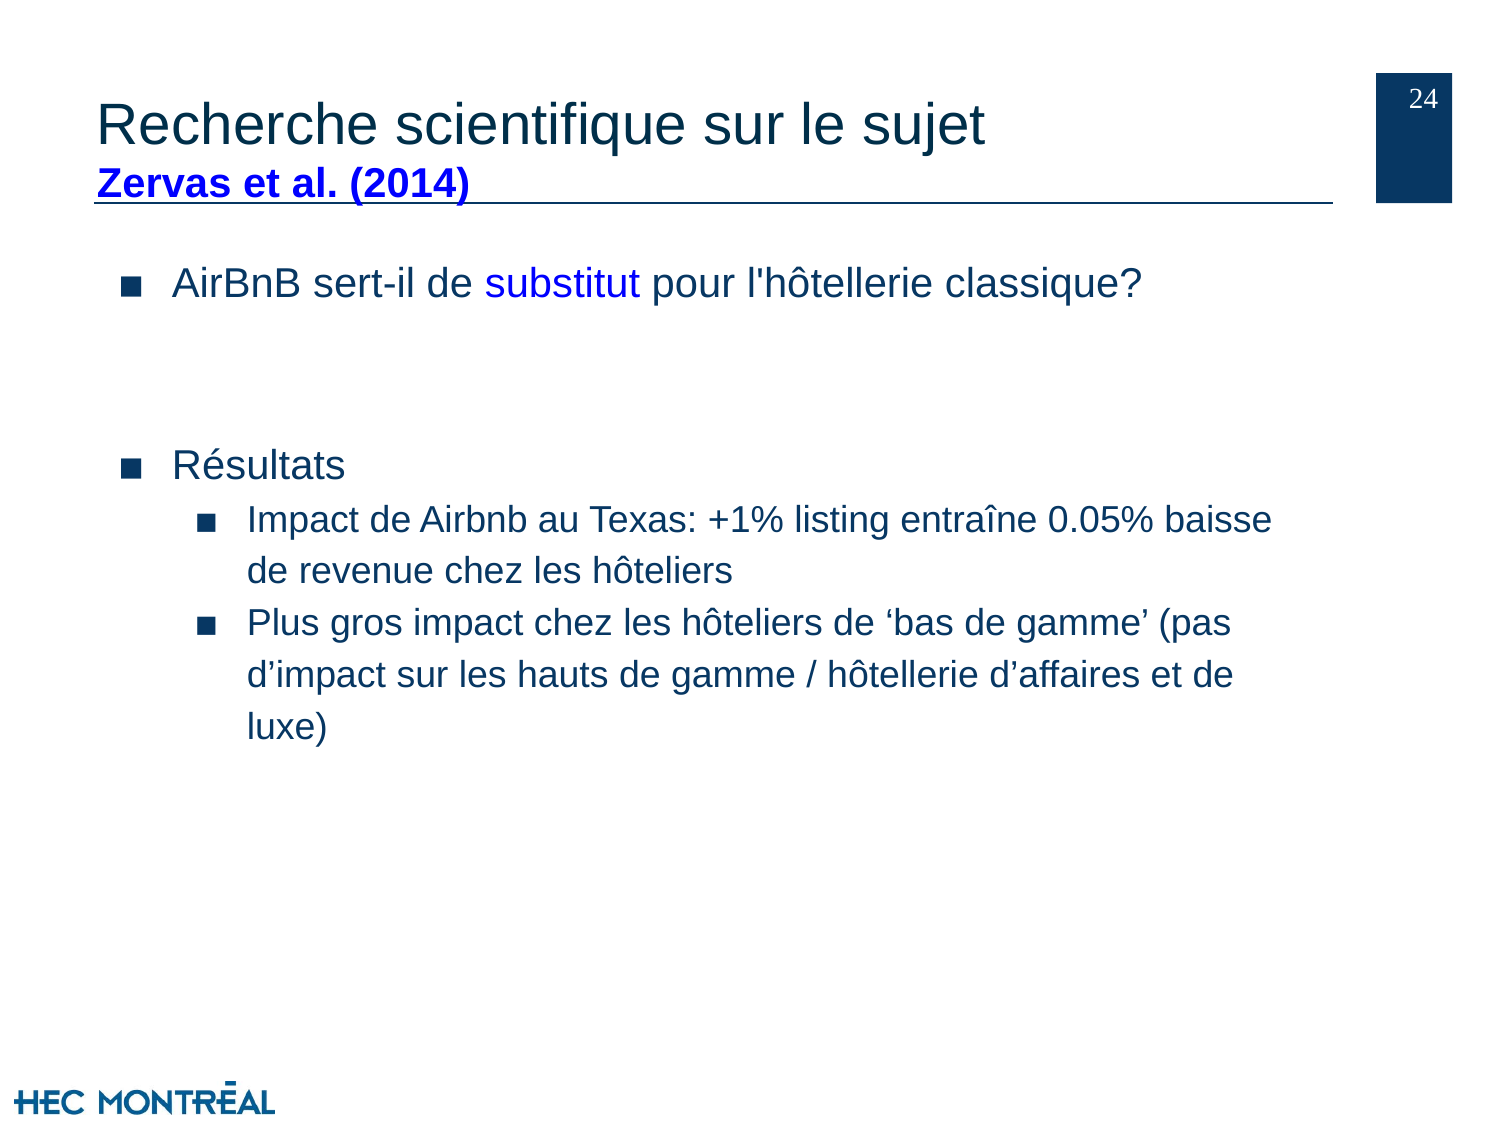

24
# Recherche scientifique sur le sujet
Zervas et al. (2014)
AirBnB sert-il de substitut pour l'hôtellerie classique?

Résultats
Impact de Airbnb au Texas: +1% listing entraîne 0.05% baisse de revenue chez les hôteliers
Plus gros impact chez les hôteliers de ‘bas de gamme’ (pas d’impact sur les hauts de gamme / hôtellerie d’affaires et de luxe)